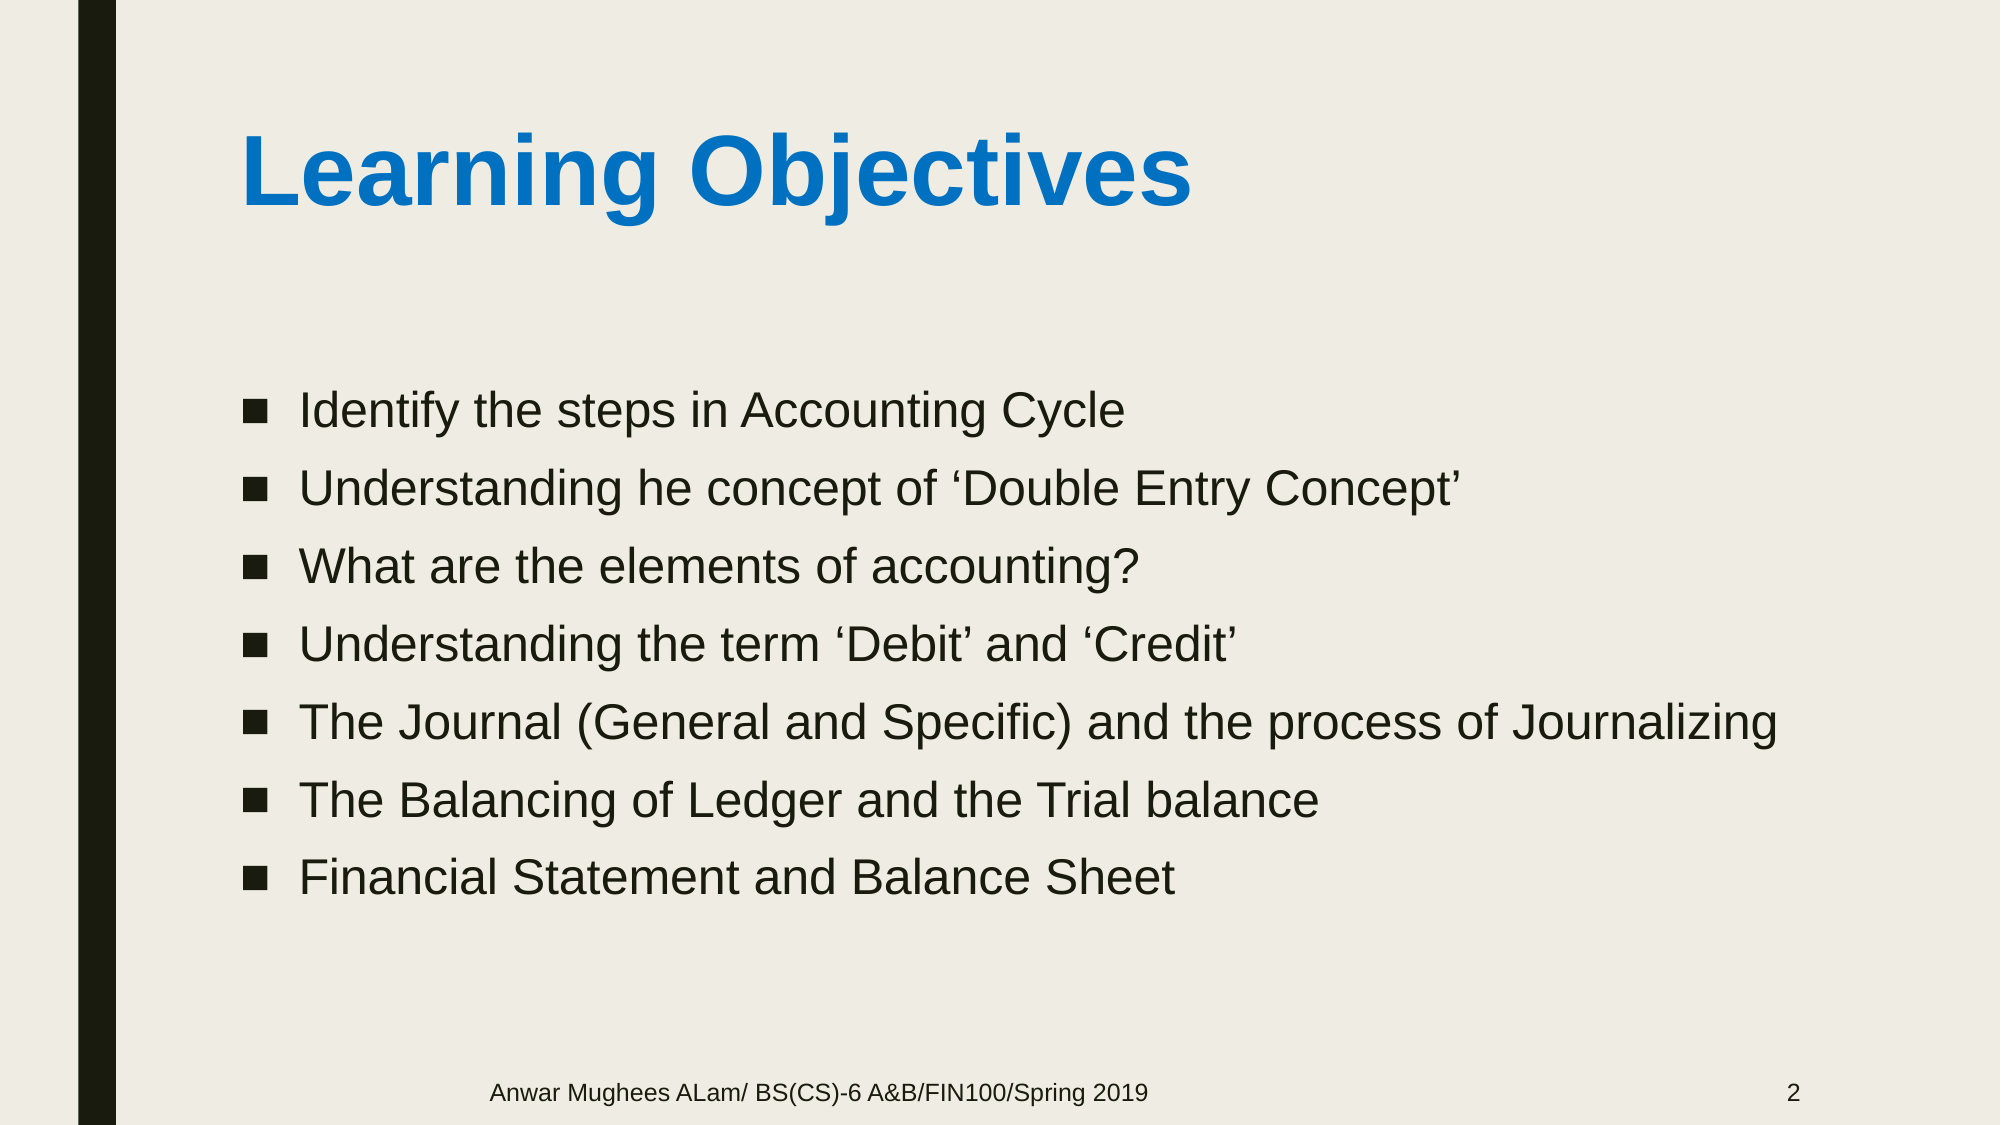

# Learning Objectives
Identify the steps in Accounting Cycle
Understanding he concept of ‘Double Entry Concept’
What are the elements of accounting?
Understanding the term ‘Debit’ and ‘Credit’
The Journal (General and Specific) and the process of Journalizing
The Balancing of Ledger and the Trial balance
Financial Statement and Balance Sheet

Anwar Mughees ALam/ BS(CS)-6 A&B/FIN100/Spring 2019
2